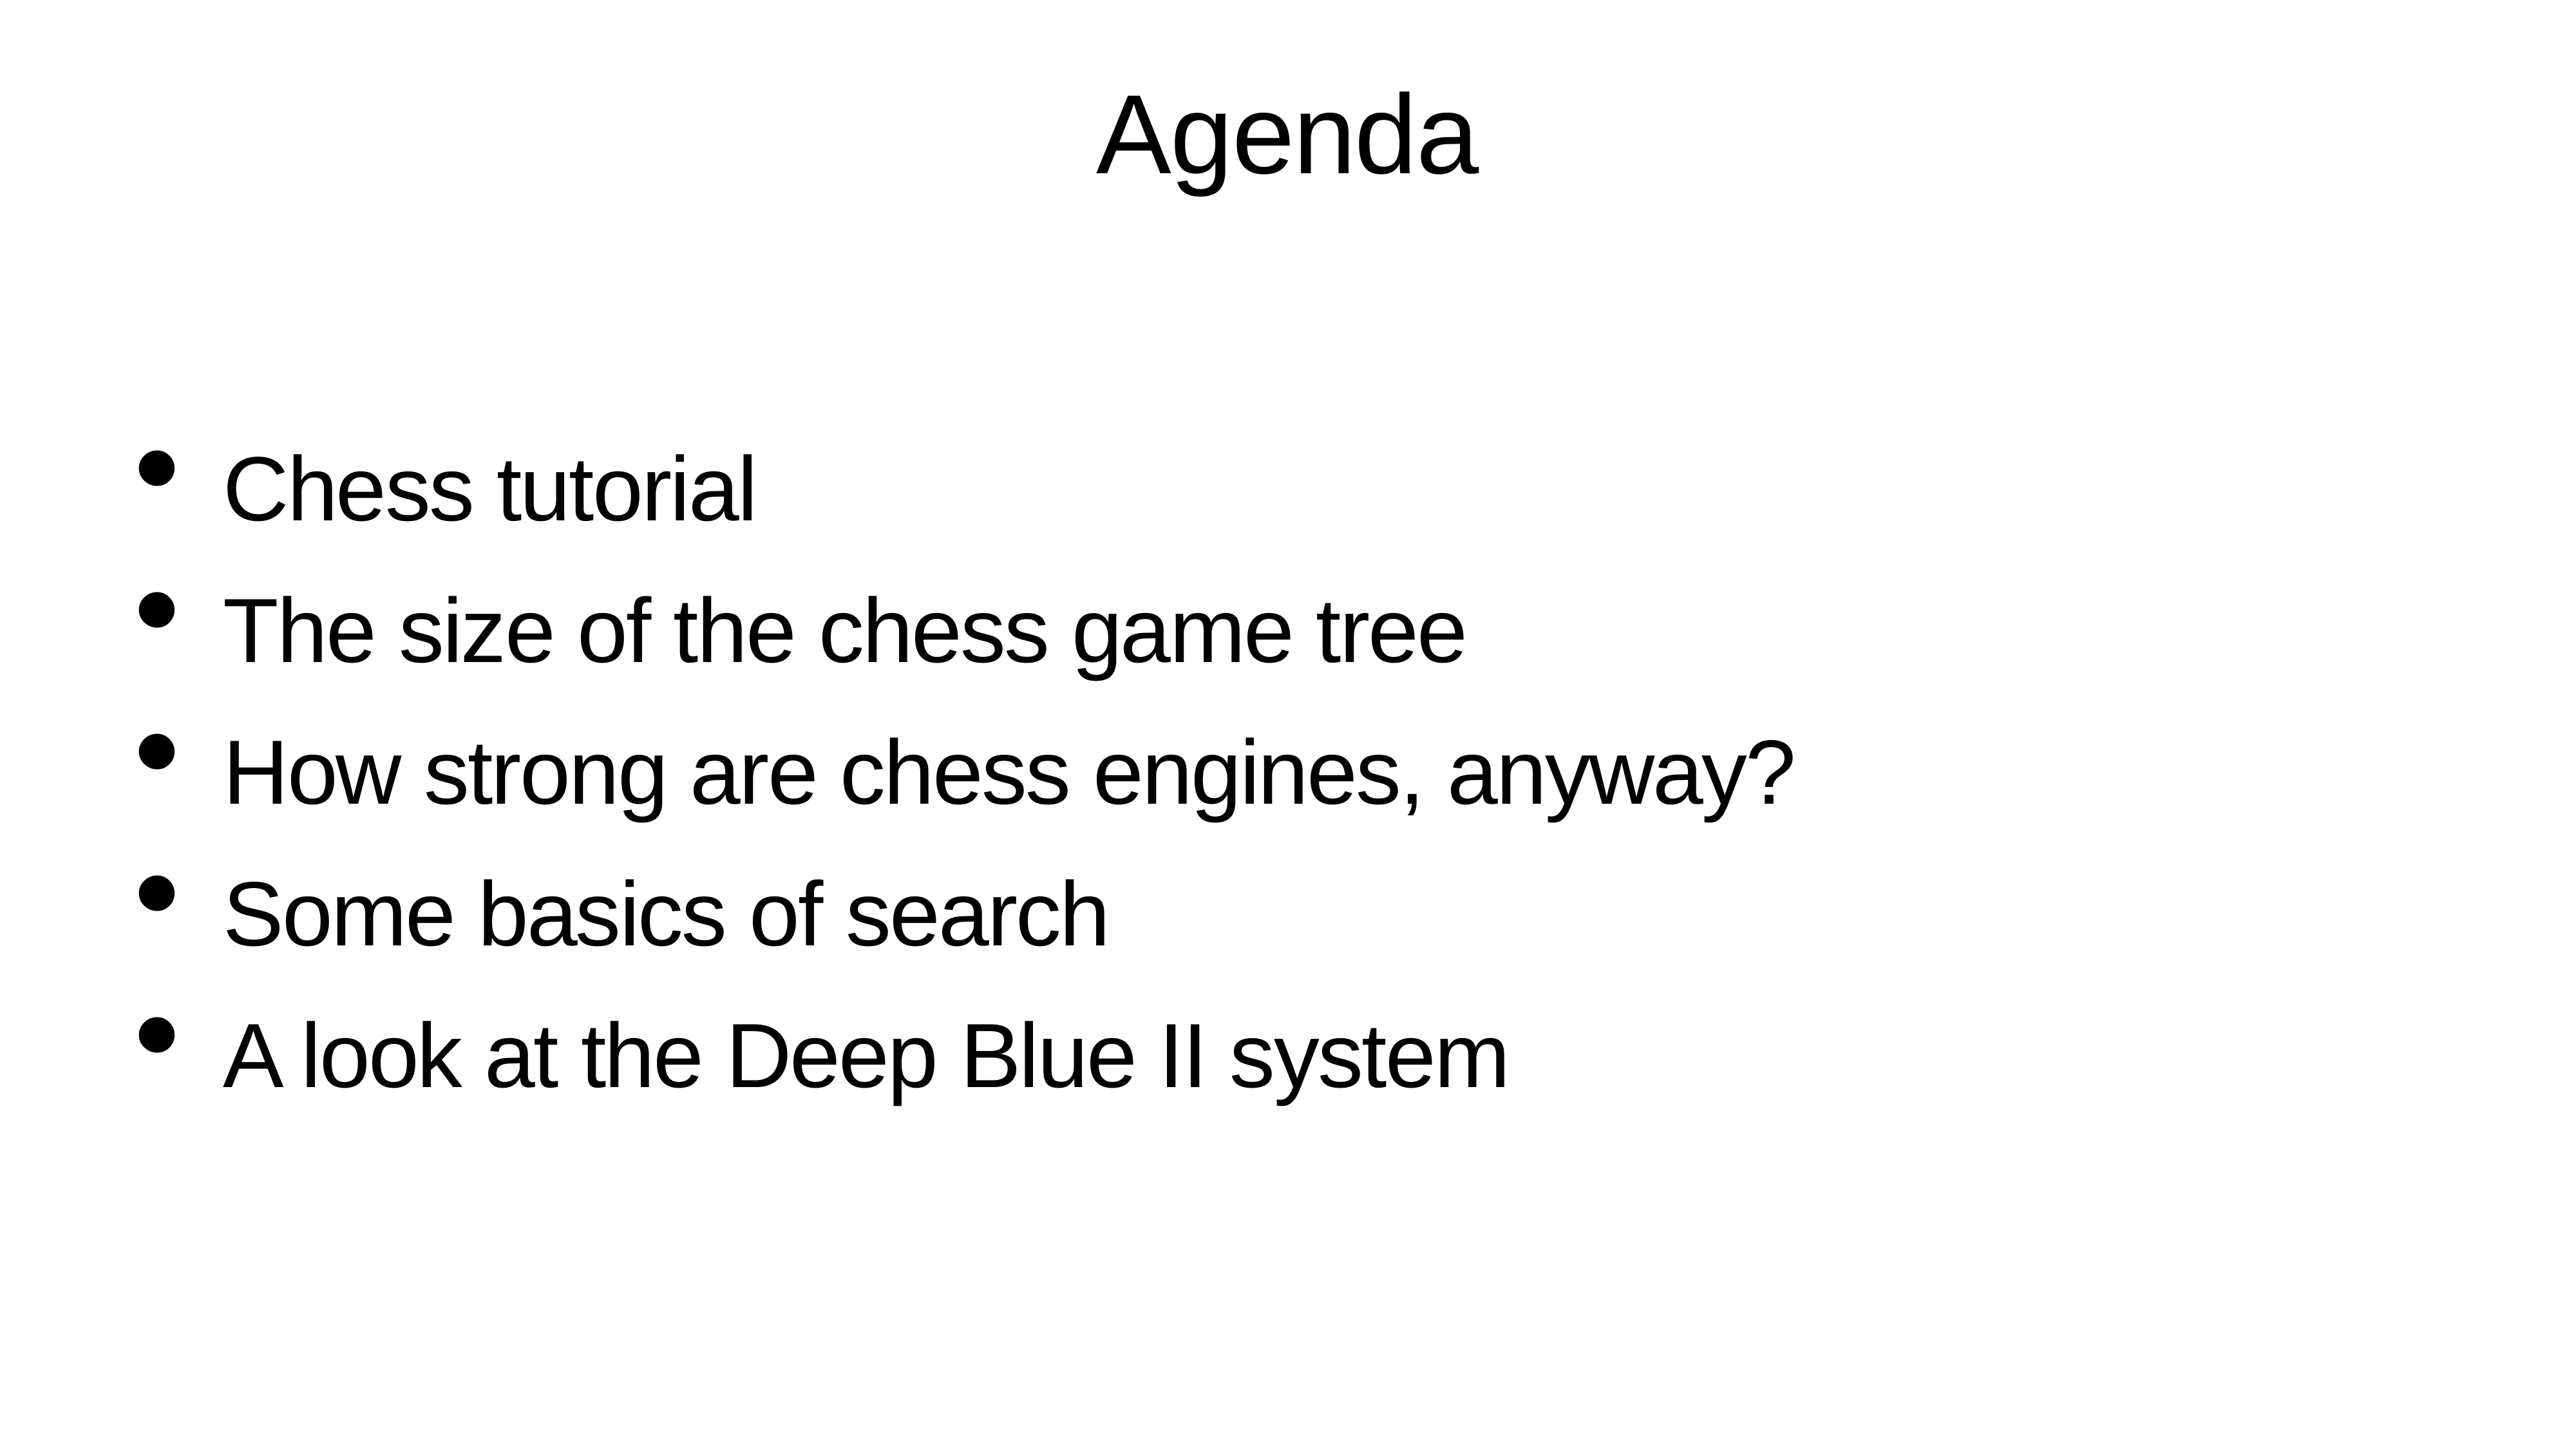

# Agenda
Chess tutorial
The size of the chess game tree
How strong are chess engines, anyway?
Some basics of search
A look at the Deep Blue II system